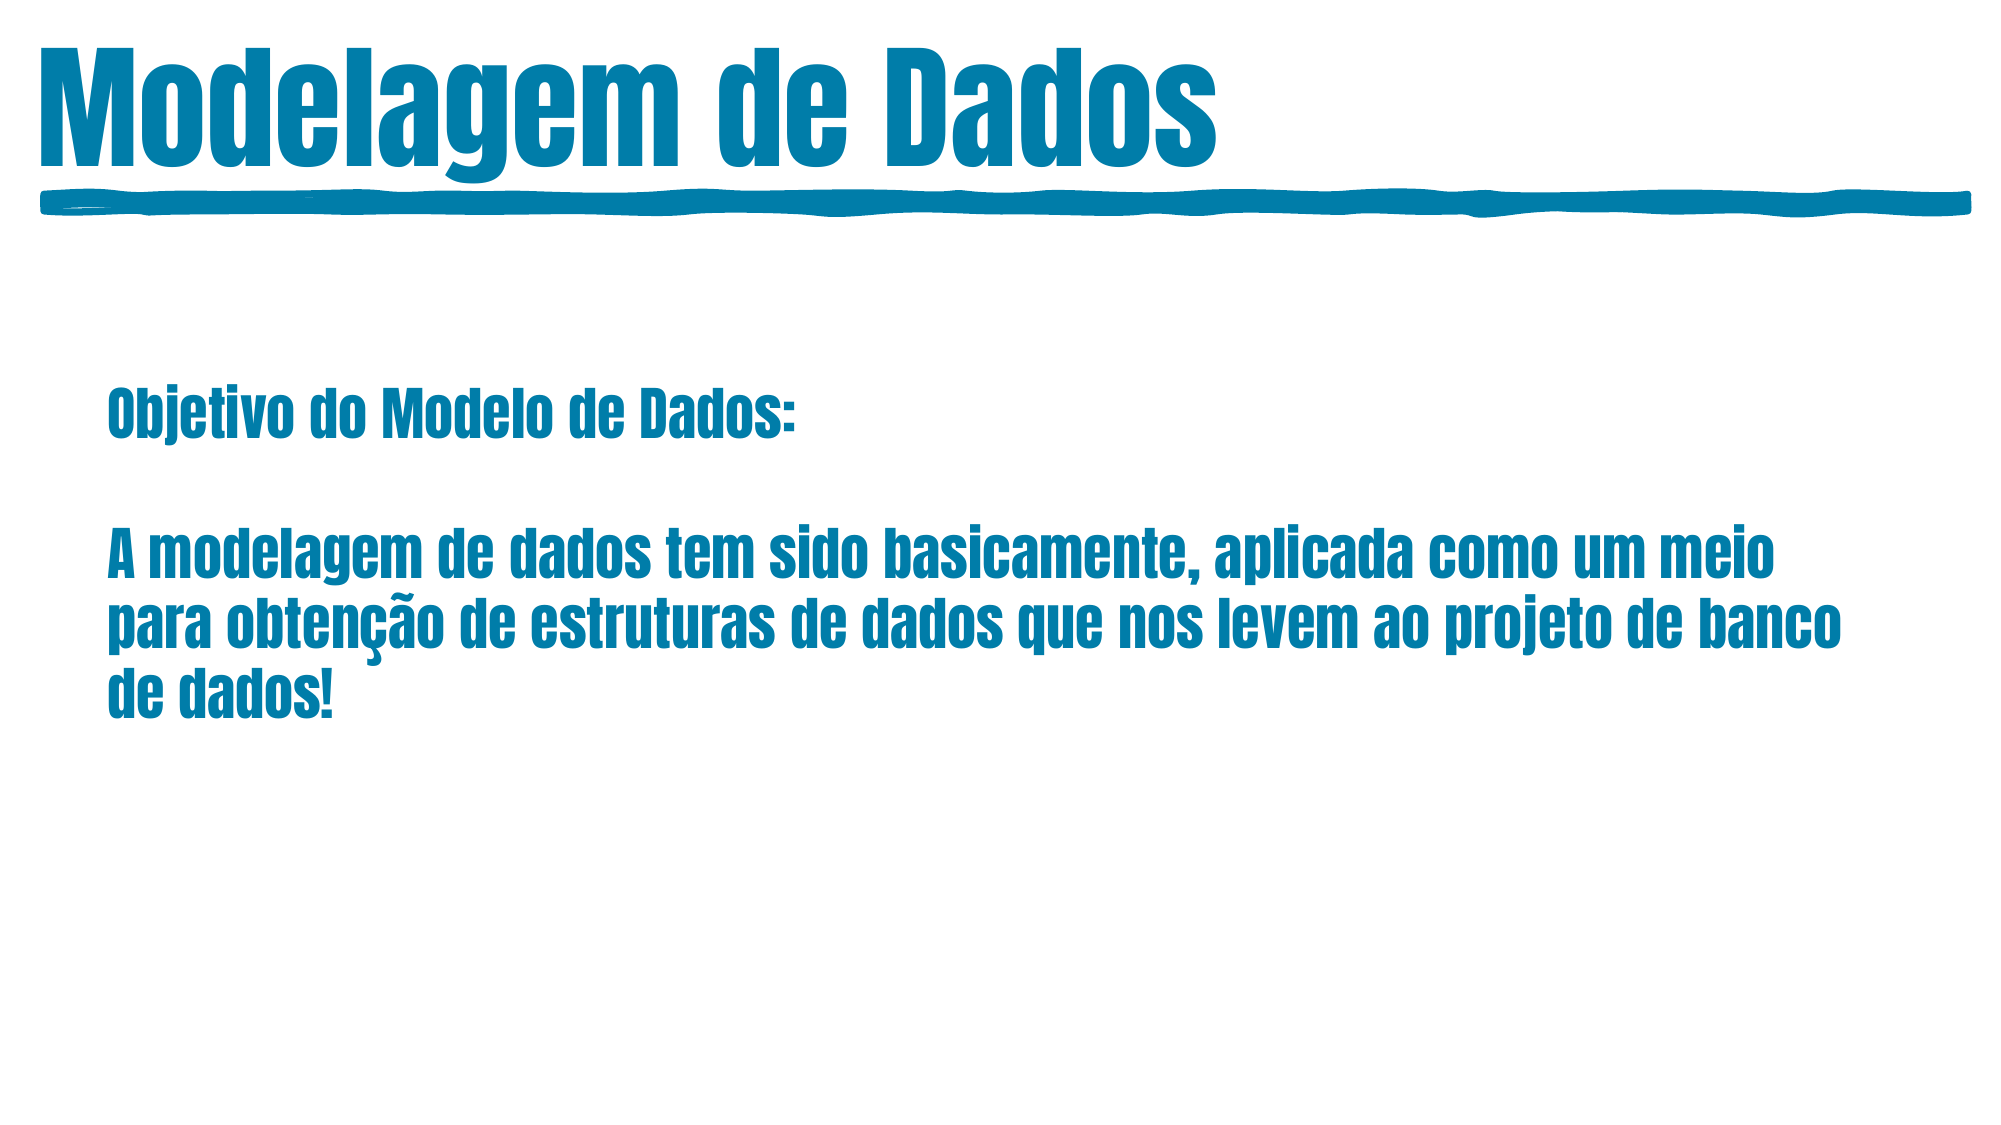

Modelagem de Dados

Objetivo do Modelo de Dados:

A modelagem de dados tem sido basicamente, aplicada como um meio para obtenção de estruturas de dados que nos levem ao projeto de banco de dados!